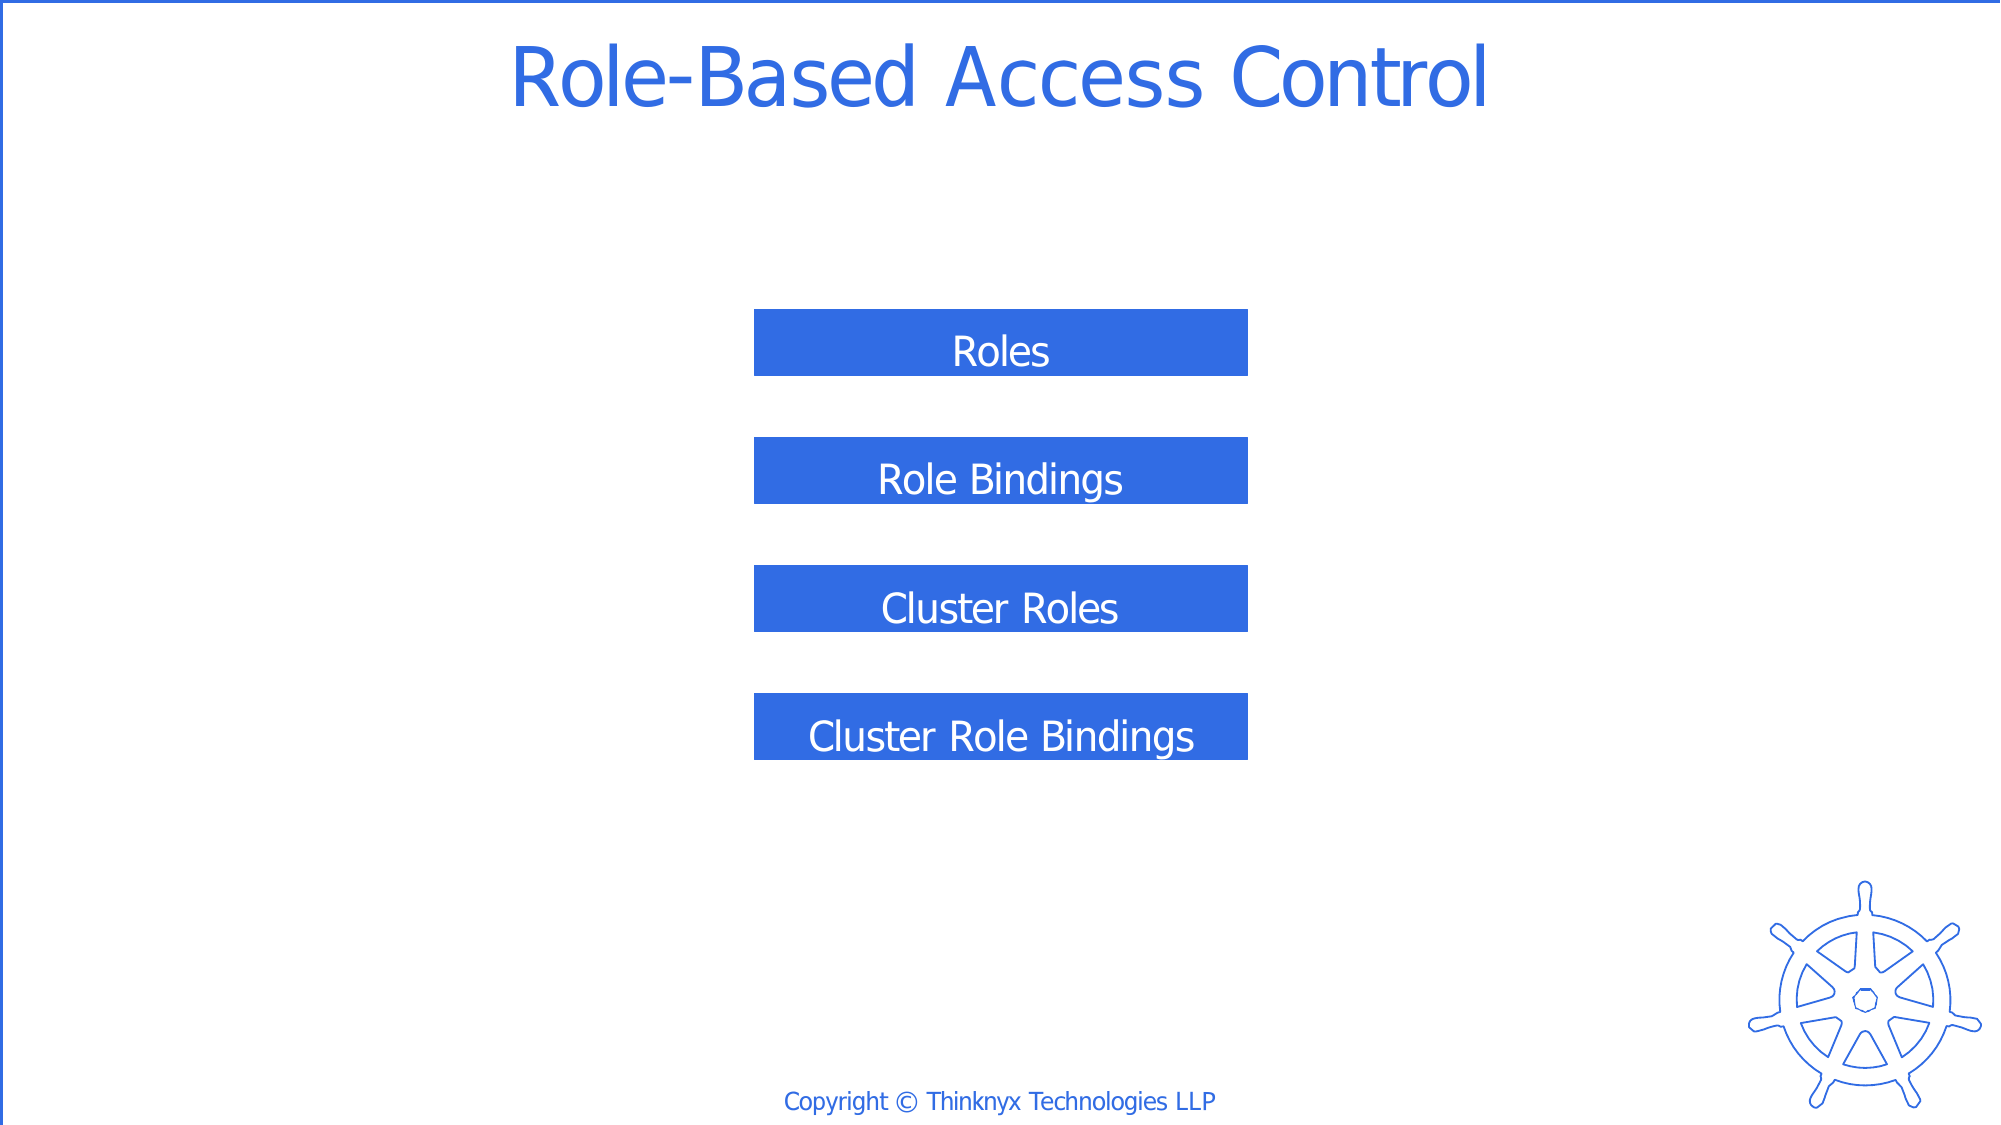

# Role-Based Access Control
Roles
Role Bindings
Cluster Roles
Cluster Role Bindings
Copyright © Thinknyx Technologies LLP